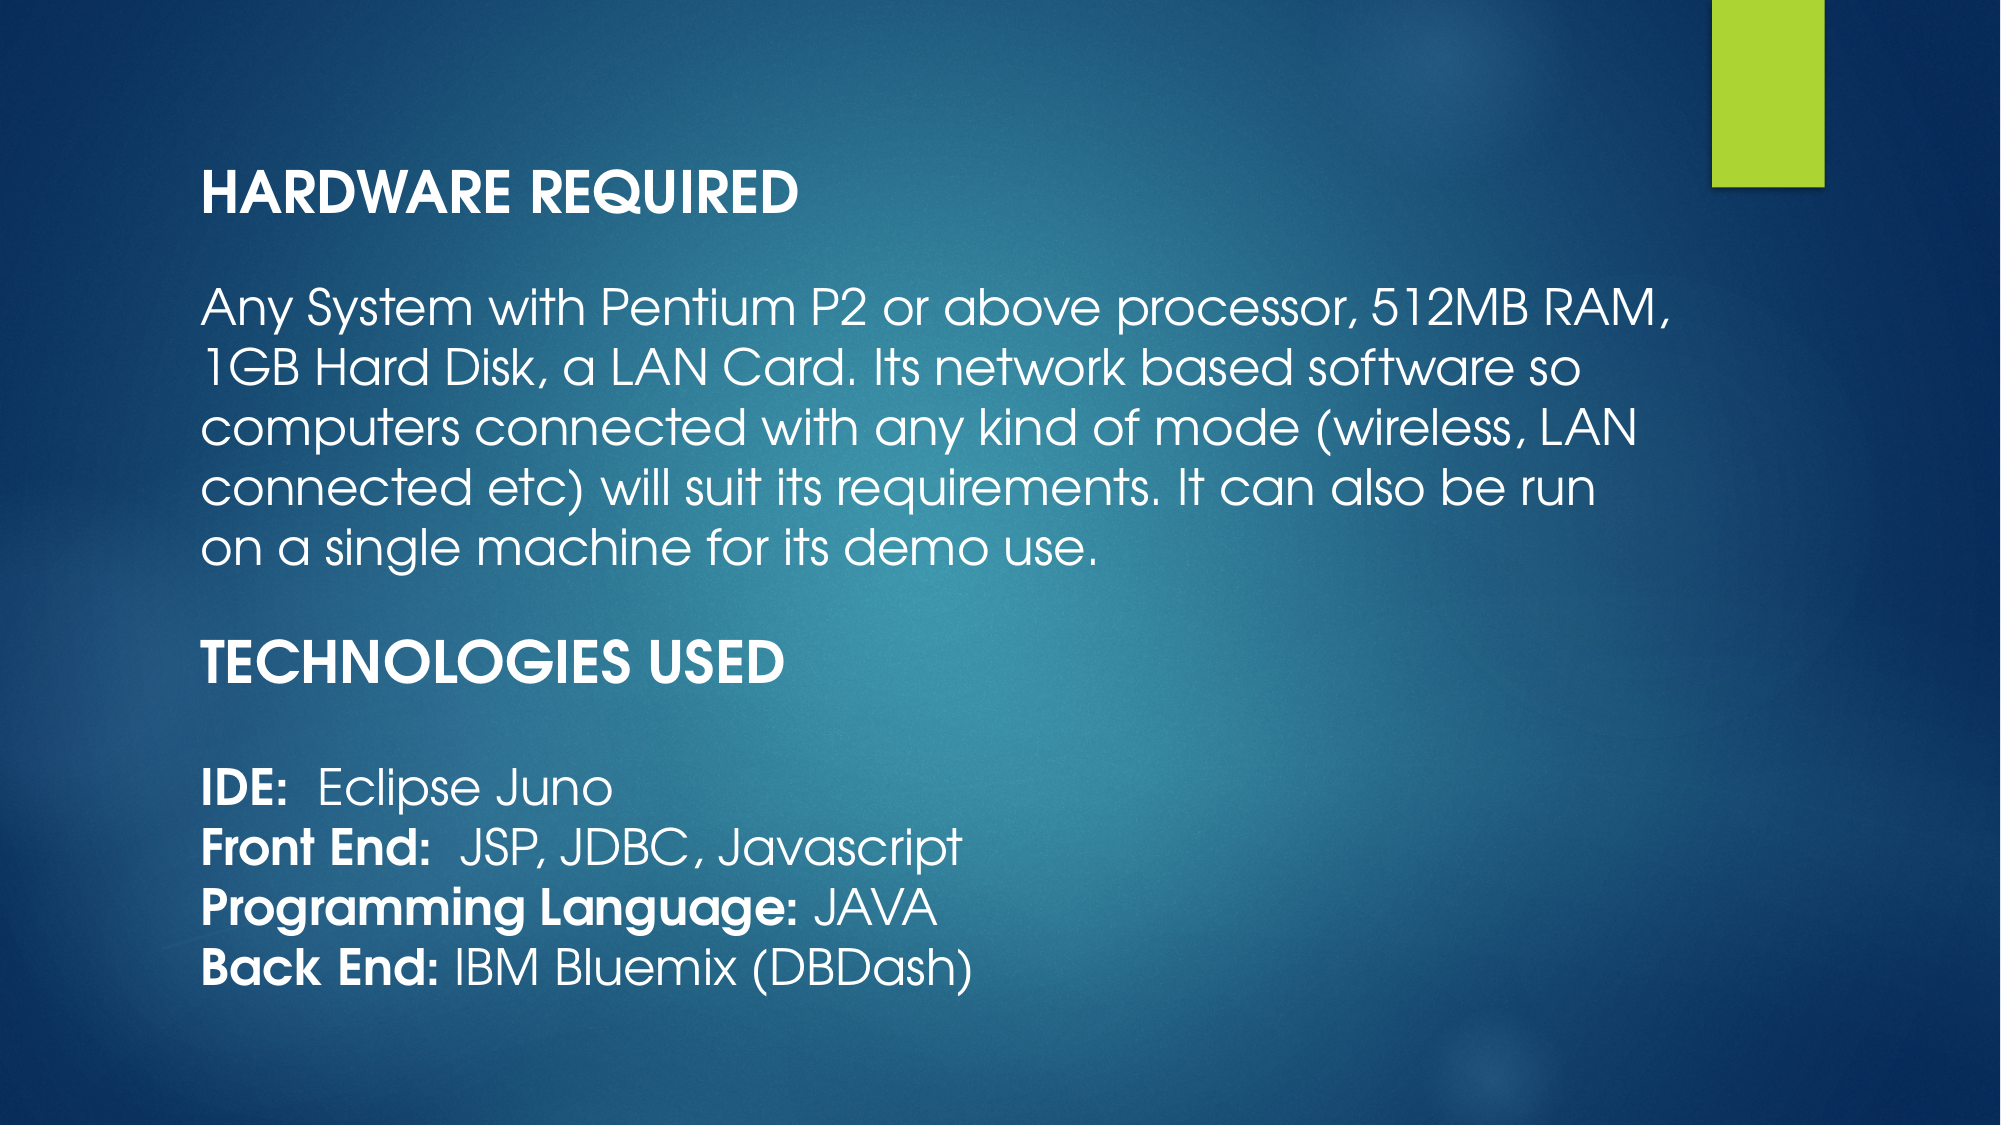

HARDWARE REQUIRED
Any System with Pentium P2 or above processor, 512MB RAM, 1GB Hard Disk, a LAN Card. Its network based software so computers connected with any kind of mode (wireless, LAN connected etc) will suit its requirements. It can also be run on a single machine for its demo use.
TECHNOLOGIES USED
IDE:  Eclipse Juno
Front End:  JSP, JDBC, Javascript
Programming Language: JAVA
Back End: IBM Bluemix (DBDash)